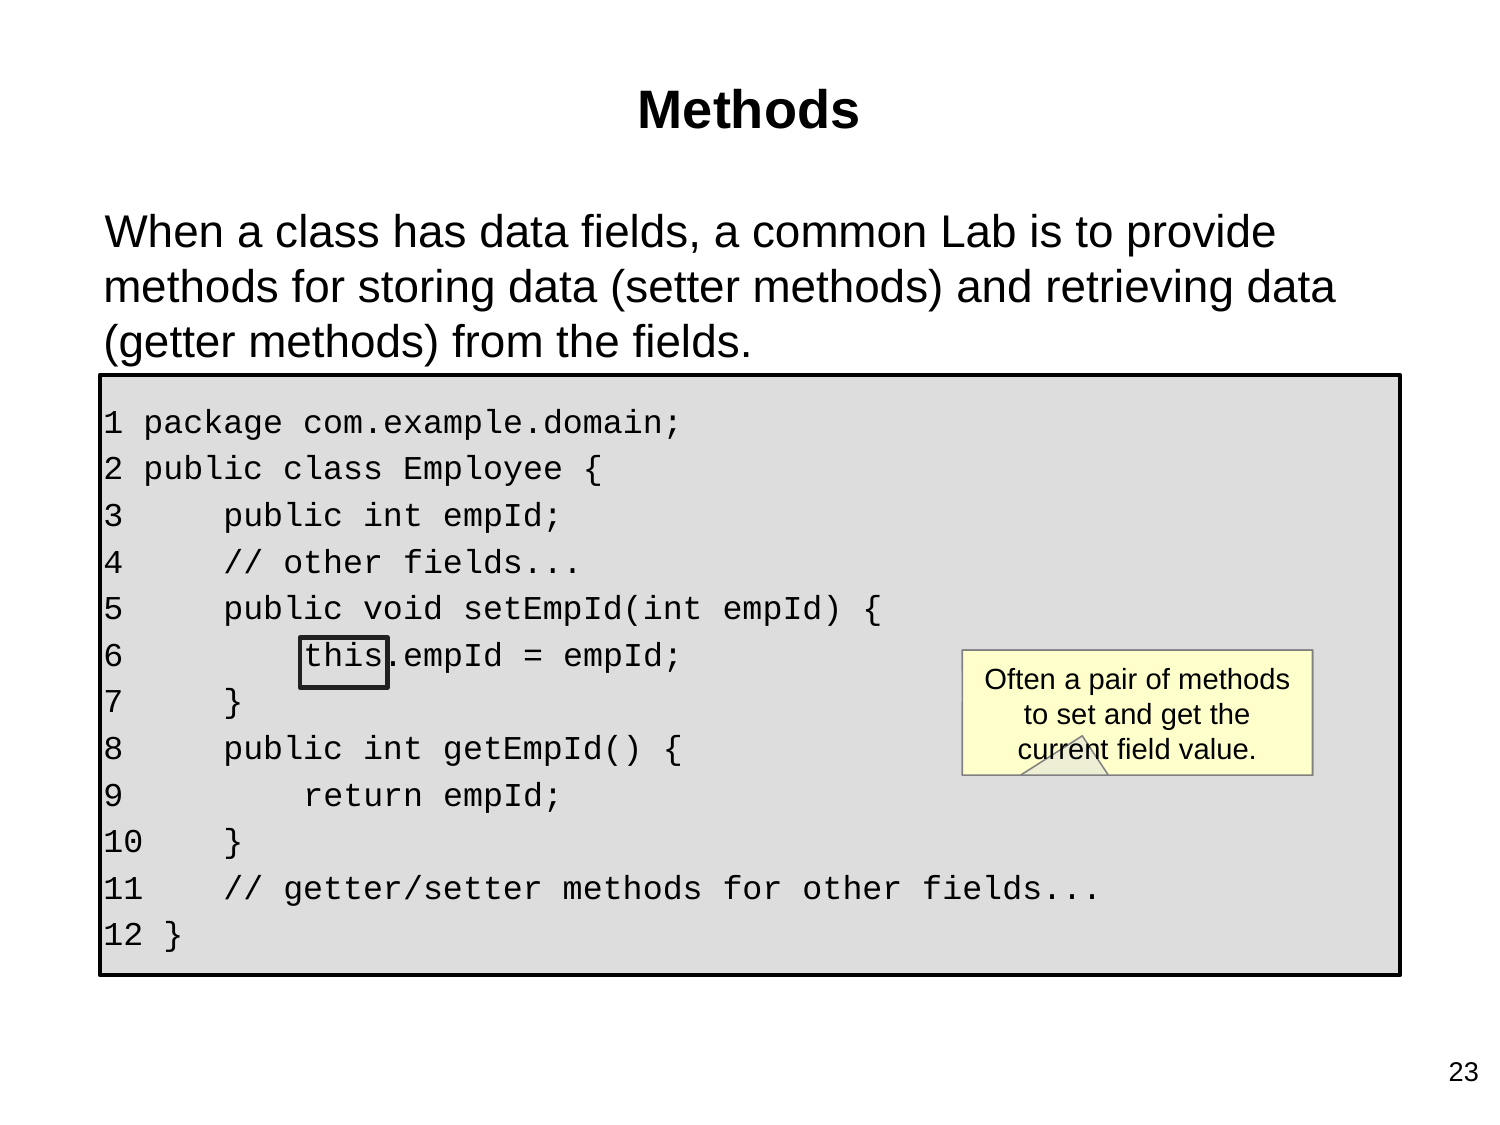

# Methods
When a class has data fields, a common Lab is to provide methods for storing data (setter methods) and retrieving data (getter methods) from the fields.

 package com.example.domain;
 public class Employee {
     public int empId;
     // other fields...
     public void setEmpId(int empId) {
         this.empId = empId;
     }
     public int getEmpId() {
         return empId;
    }
    // getter/setter methods for other fields...
 }

Often a pair of methods to set and get the current field value.
23